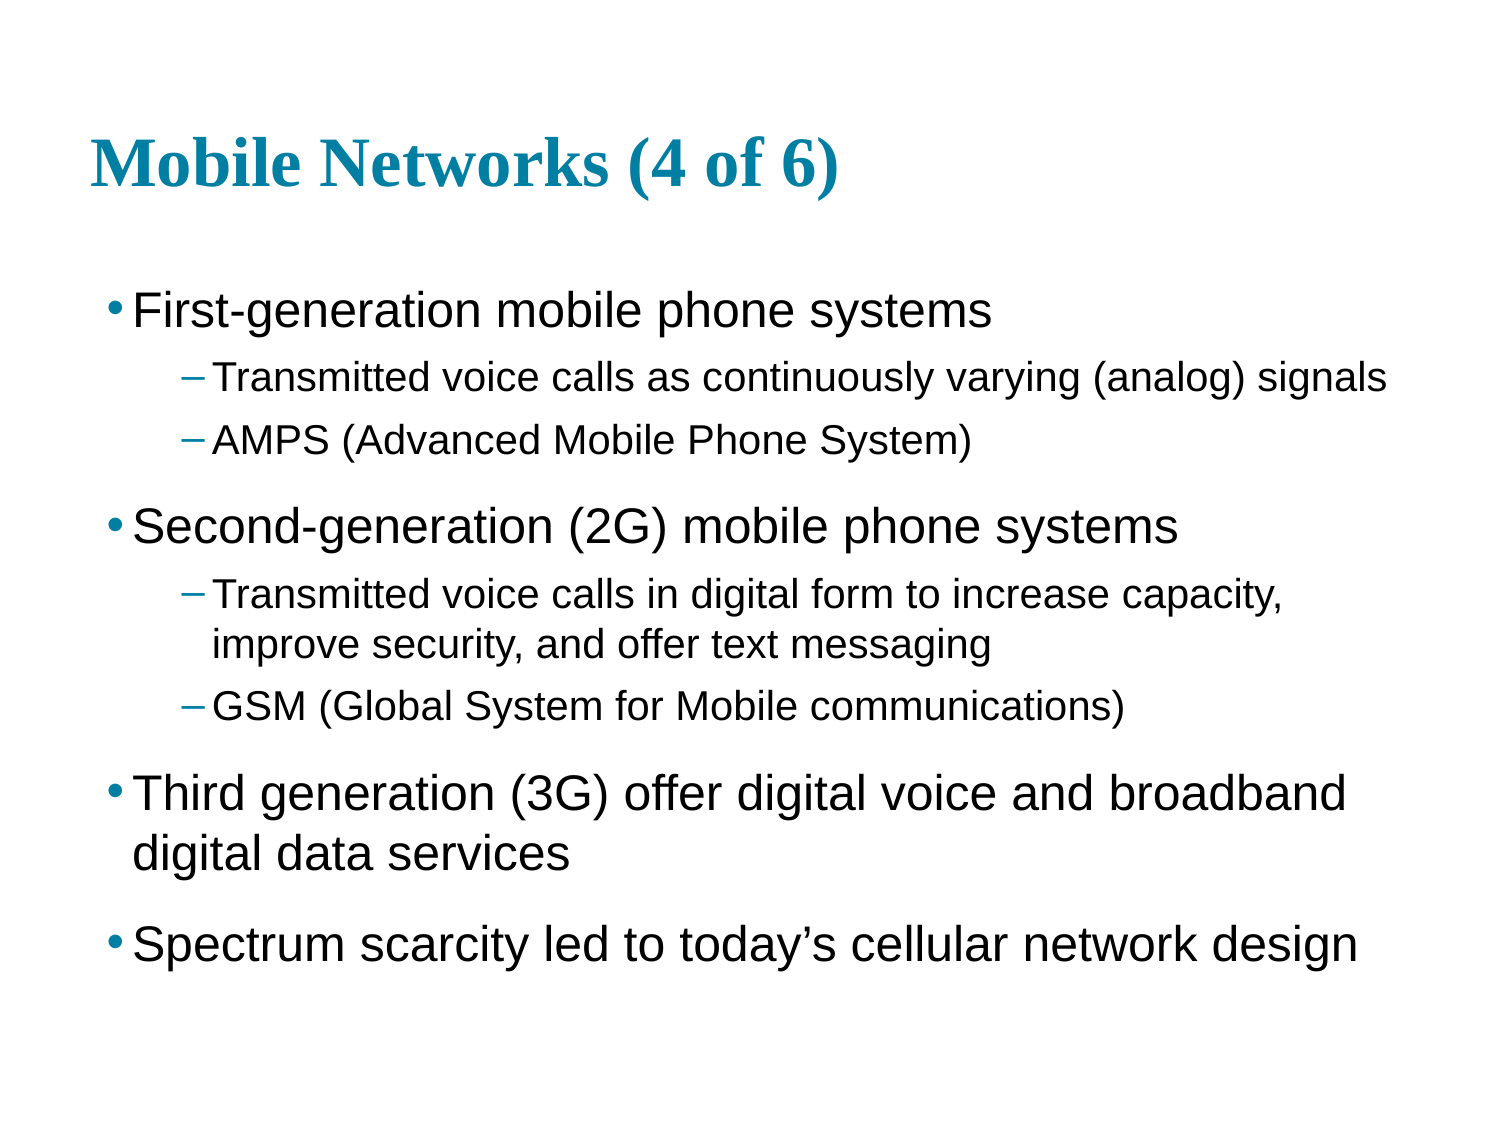

# Mobile Networks (4 of 6)
First-generation mobile phone systems
Transmitted voice calls as continuously varying (analog) signals
AMPS (Advanced Mobile Phone System)
Second-generation (2G) mobile phone systems
Transmitted voice calls in digital form to increase capacity, improve security, and offer text messaging
GSM (Global System for Mobile communications)
Third generation (3G) offer digital voice and broadband digital data services
Spectrum scarcity led to today’s cellular network design